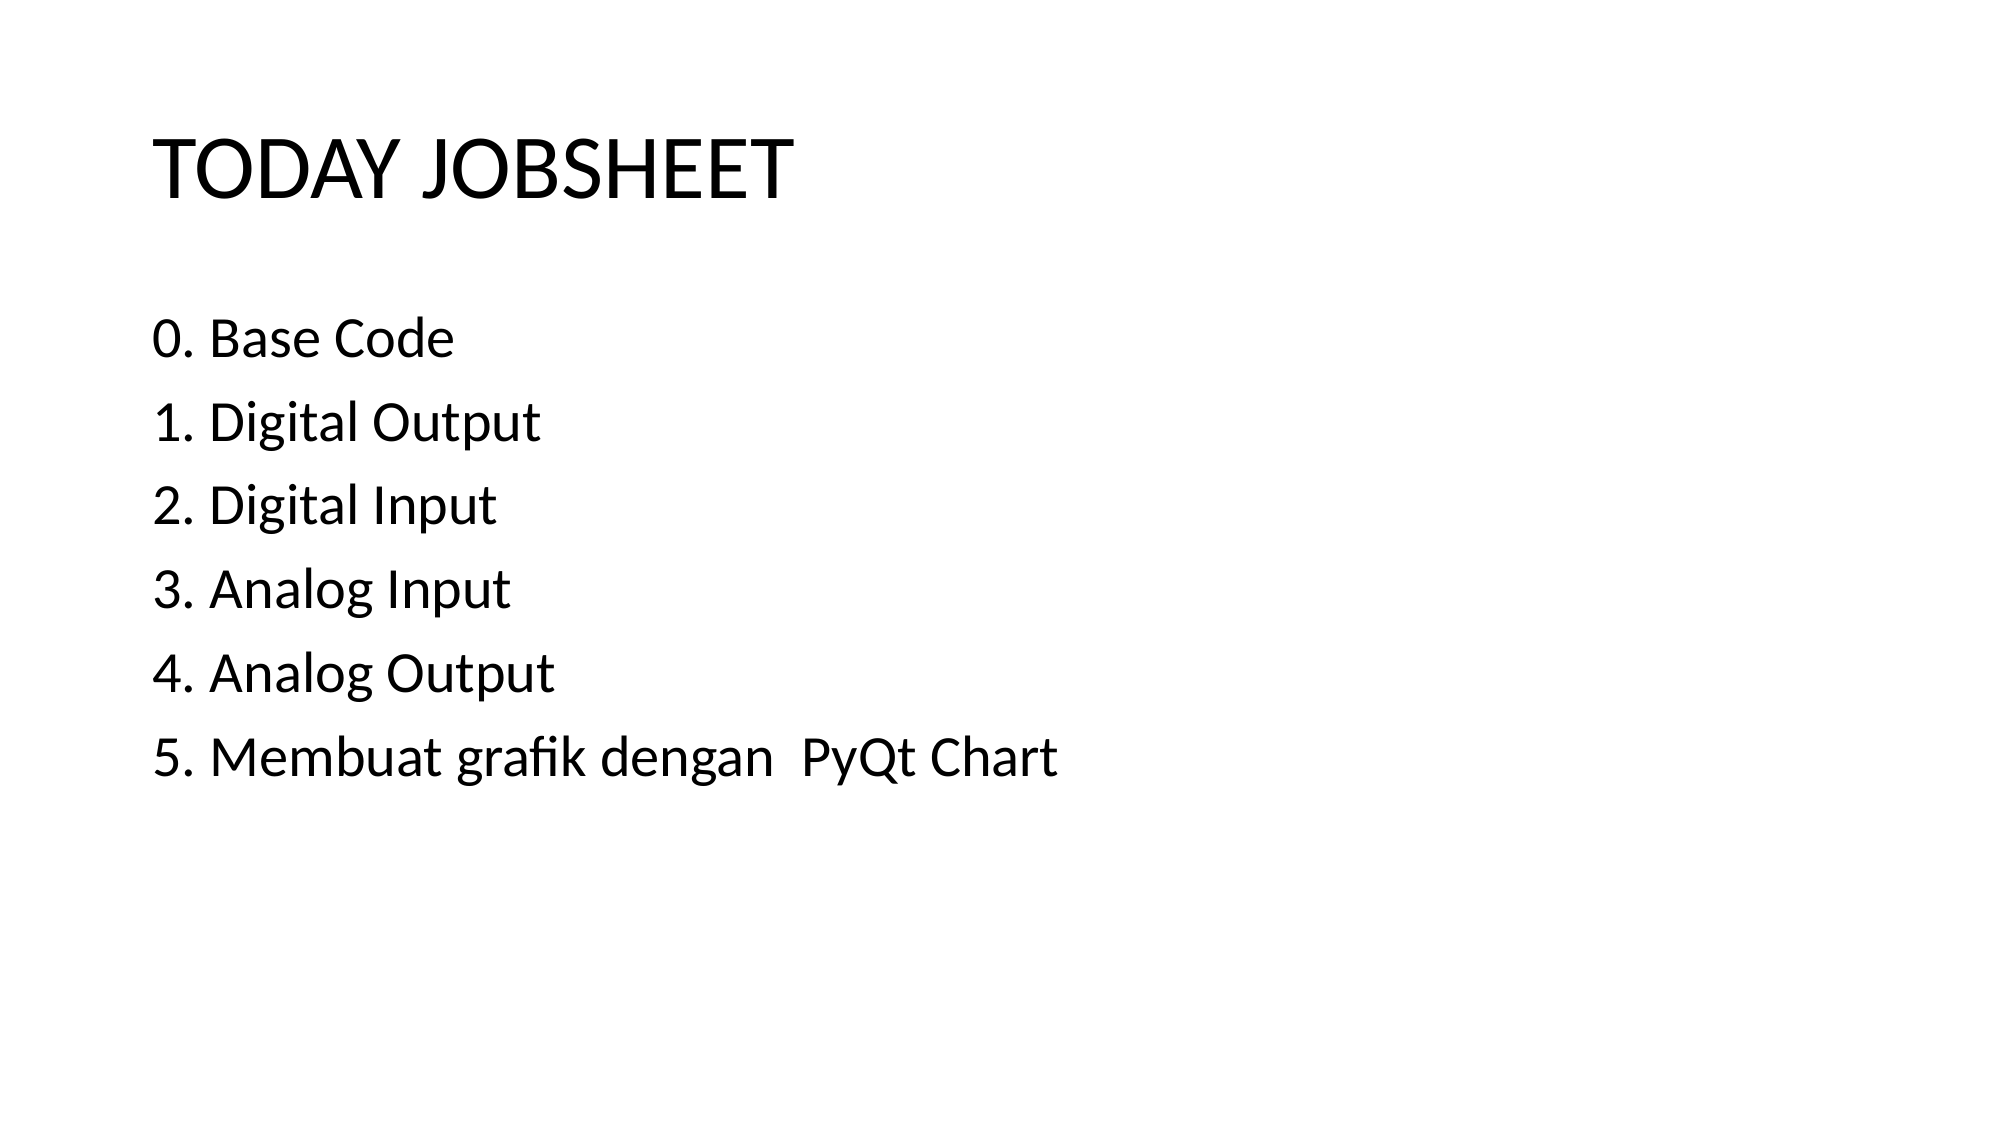

# TODAY JOBSHEET
0. Base Code
1. Digital Output
2. Digital Input
3. Analog Input
4. Analog Output
5. Membuat grafik dengan  PyQt Chart